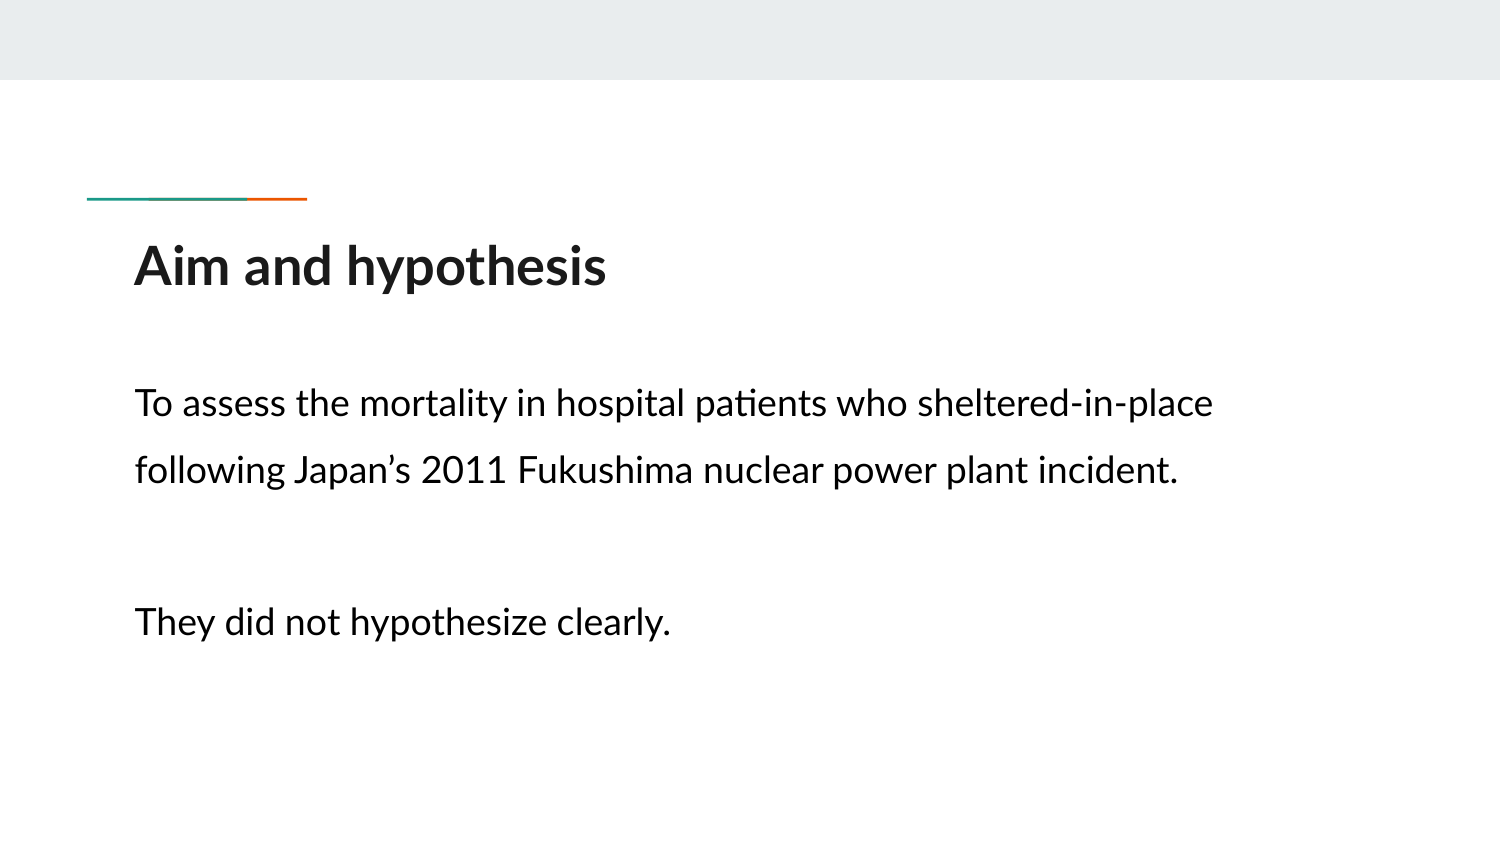

# Aim and hypothesis
To assess the mortality in hospital patients who sheltered-in-place following Japan’s 2011 Fukushima nuclear power plant incident.

They did not hypothesize clearly.